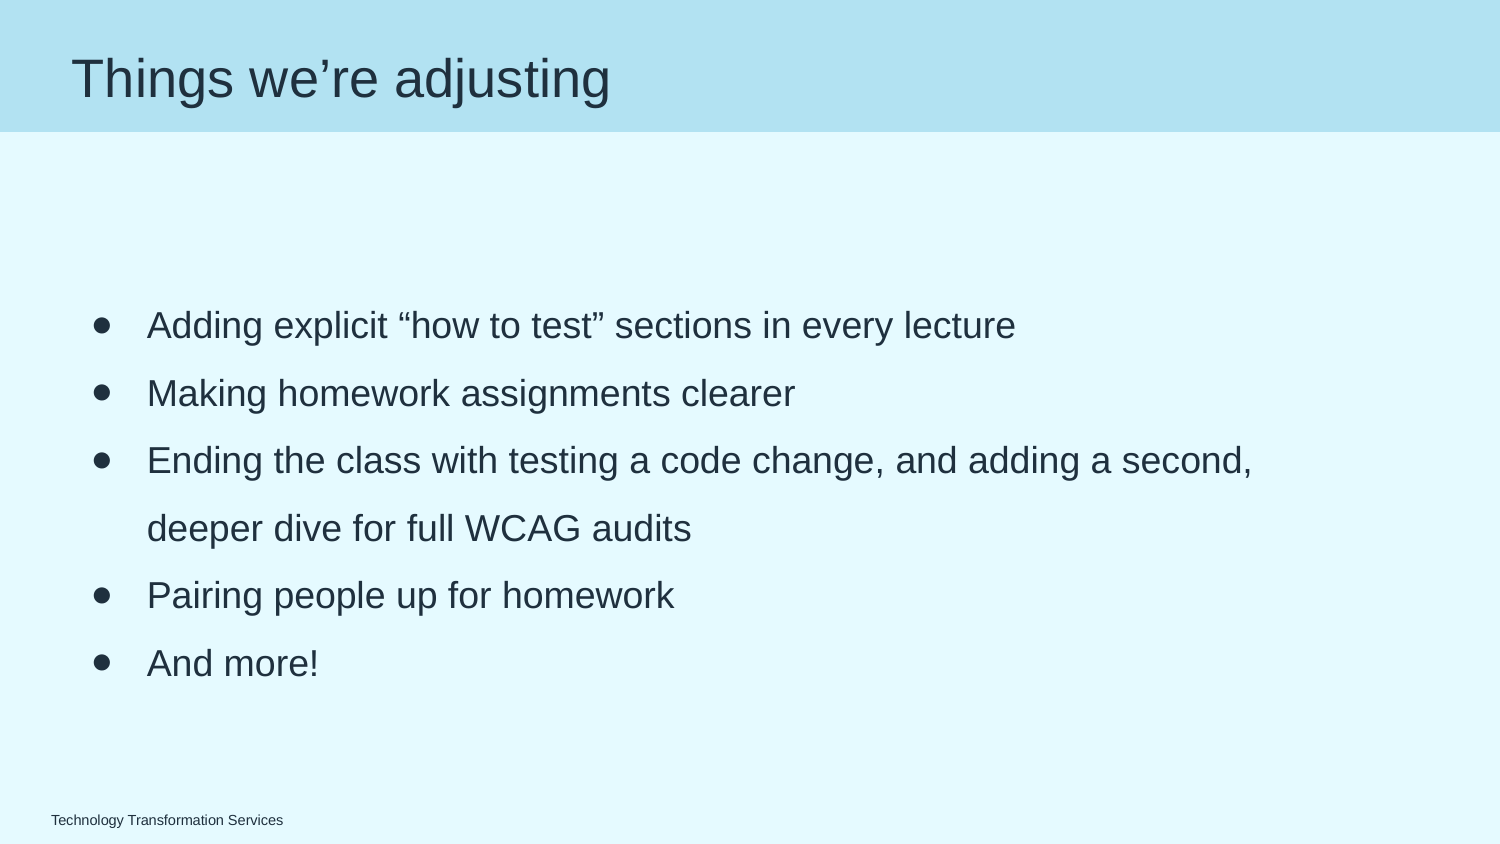

Things we’re adjusting
Adding explicit “how to test” sections in every lecture
Making homework assignments clearer
Ending the class with testing a code change, and adding a second, deeper dive for full WCAG audits
Pairing people up for homework
And more!